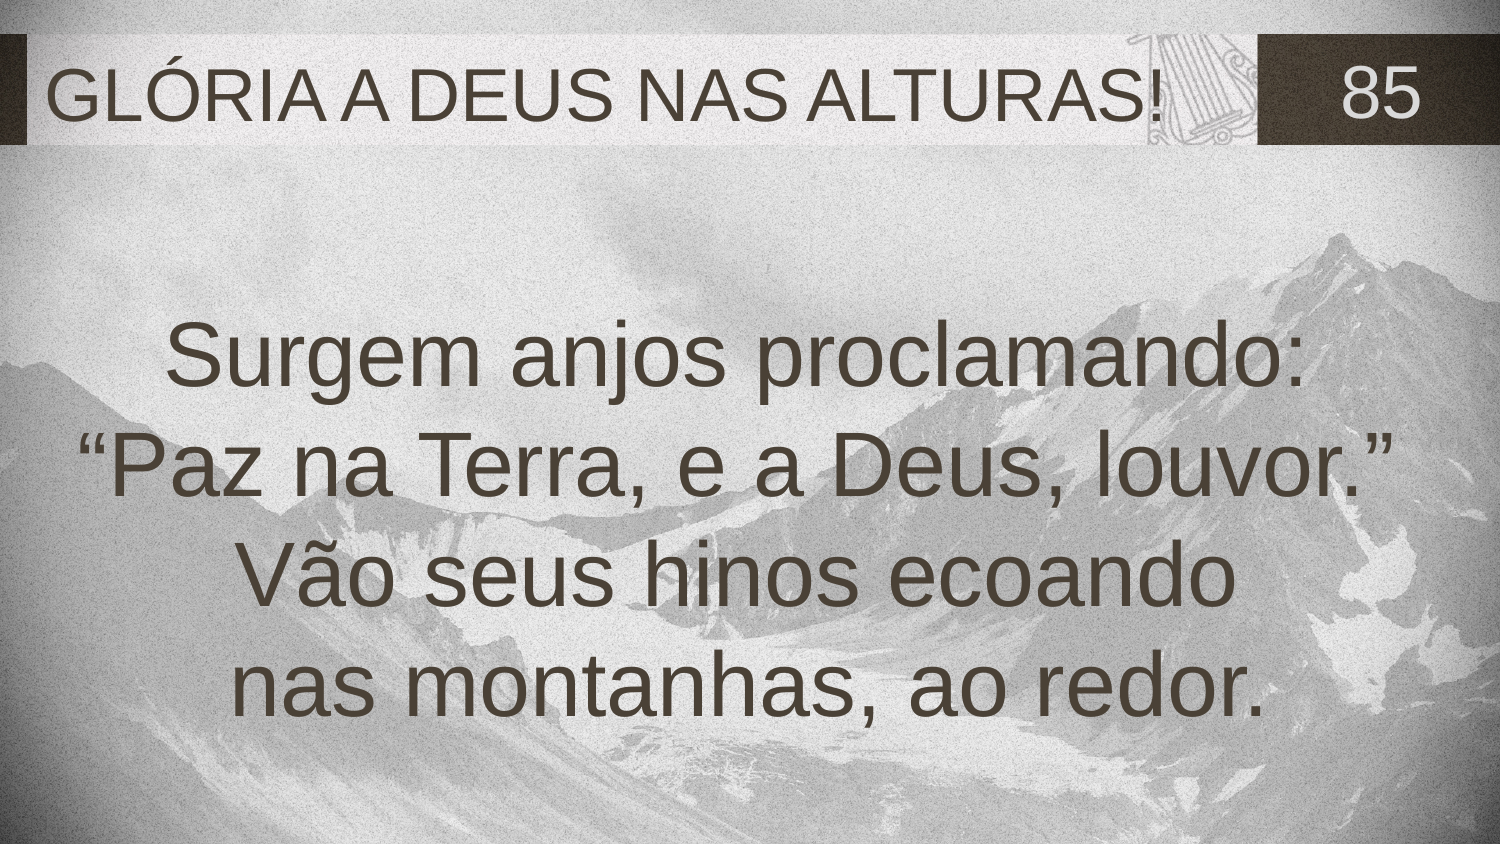

# GLÓRIA A DEUS NAS ALTURAS!
85
Surgem anjos proclamando:
“Paz na Terra, e a Deus, louvor.”
Vão seus hinos ecoando
nas montanhas, ao redor.